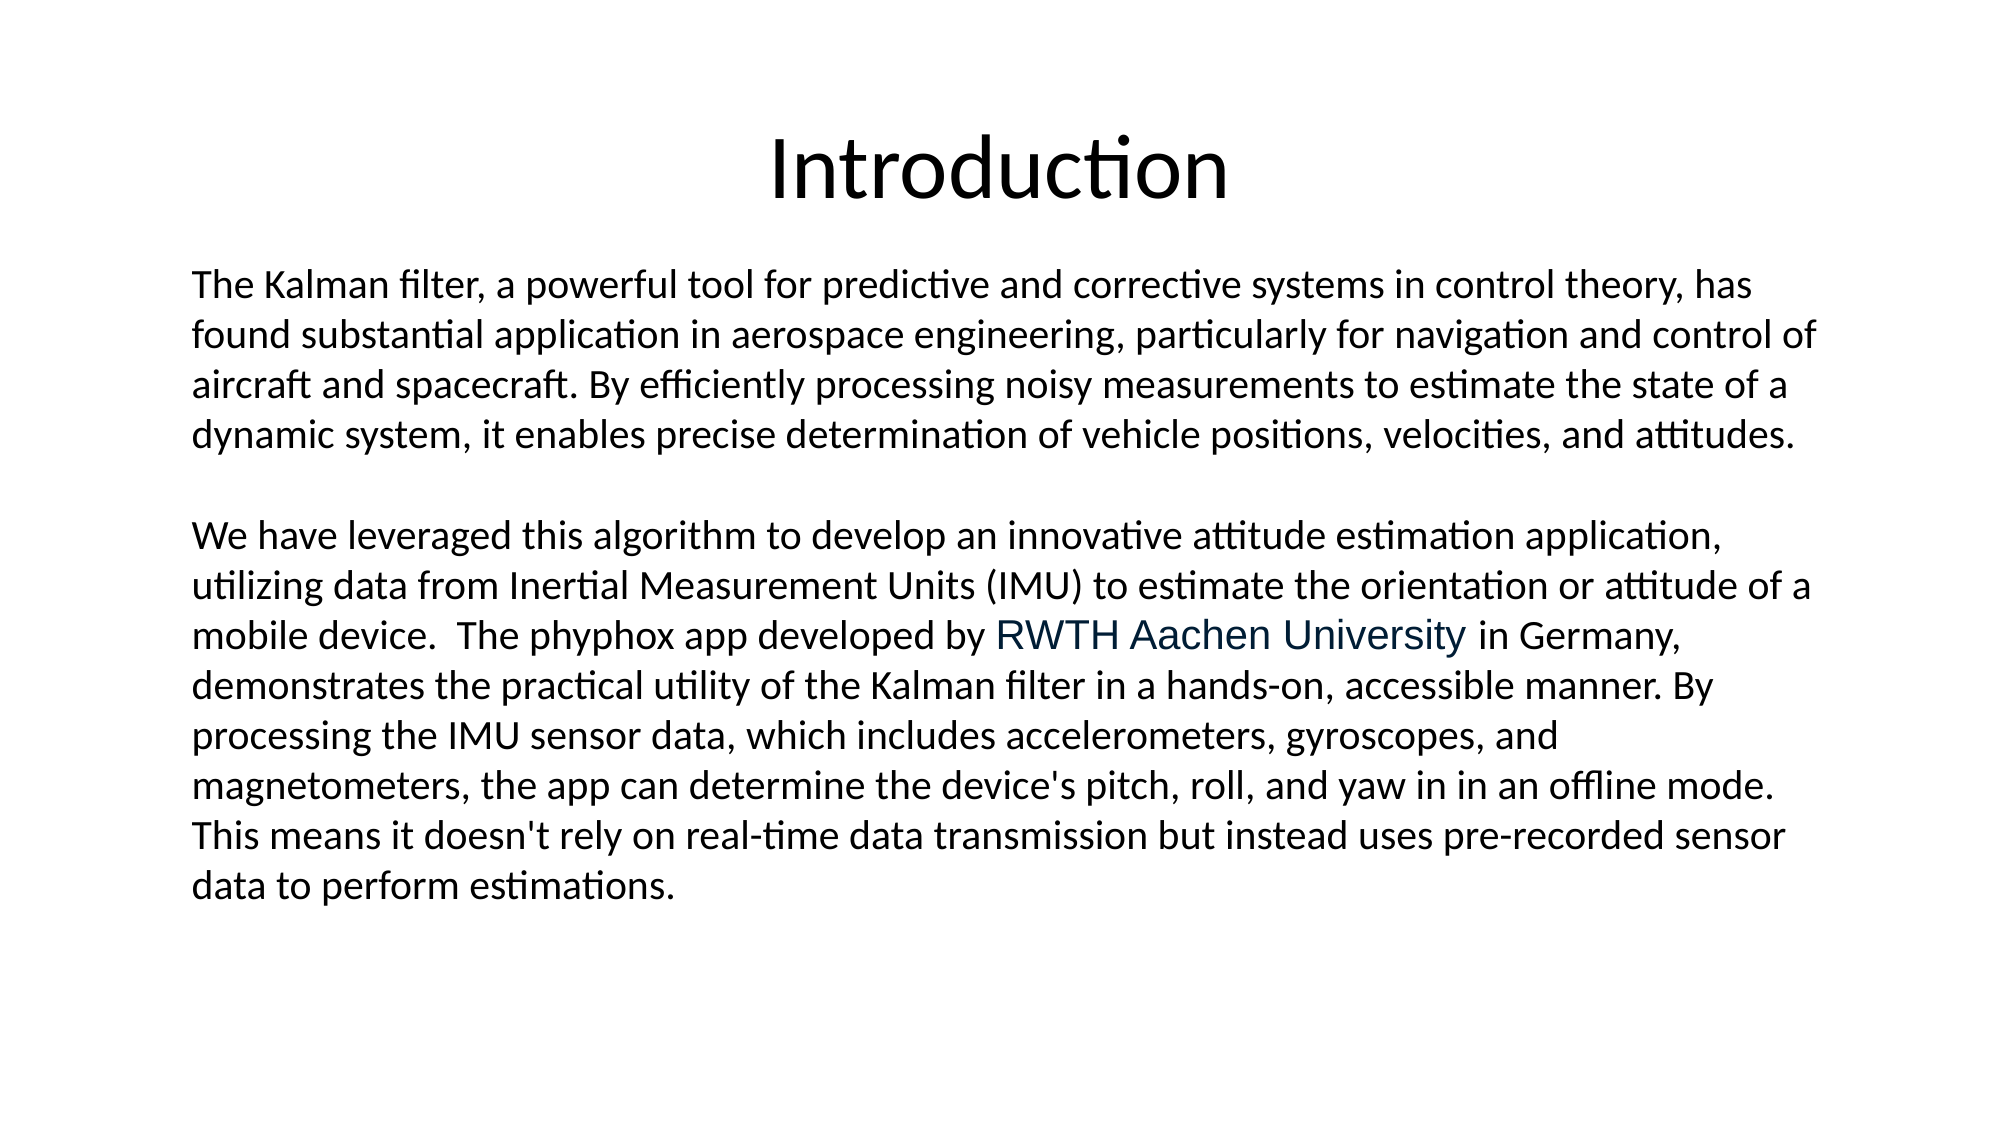

# Introduction
The Kalman filter, a powerful tool for predictive and corrective systems in control theory, has found substantial application in aerospace engineering, particularly for navigation and control of aircraft and spacecraft. By efficiently processing noisy measurements to estimate the state of a dynamic system, it enables precise determination of vehicle positions, velocities, and attitudes.

We have leveraged this algorithm to develop an innovative attitude estimation application, utilizing data from Inertial Measurement Units (IMU) to estimate the orientation or attitude of a mobile device.  The phyphox app developed by RWTH Aachen University in Germany, demonstrates the practical utility of the Kalman filter in a hands-on, accessible manner. By processing the IMU sensor data, which includes accelerometers, gyroscopes, and magnetometers, the app can determine the device's pitch, roll, and yaw in in an offline mode. This means it doesn't rely on real-time data transmission but instead uses pre-recorded sensor data to perform estimations.